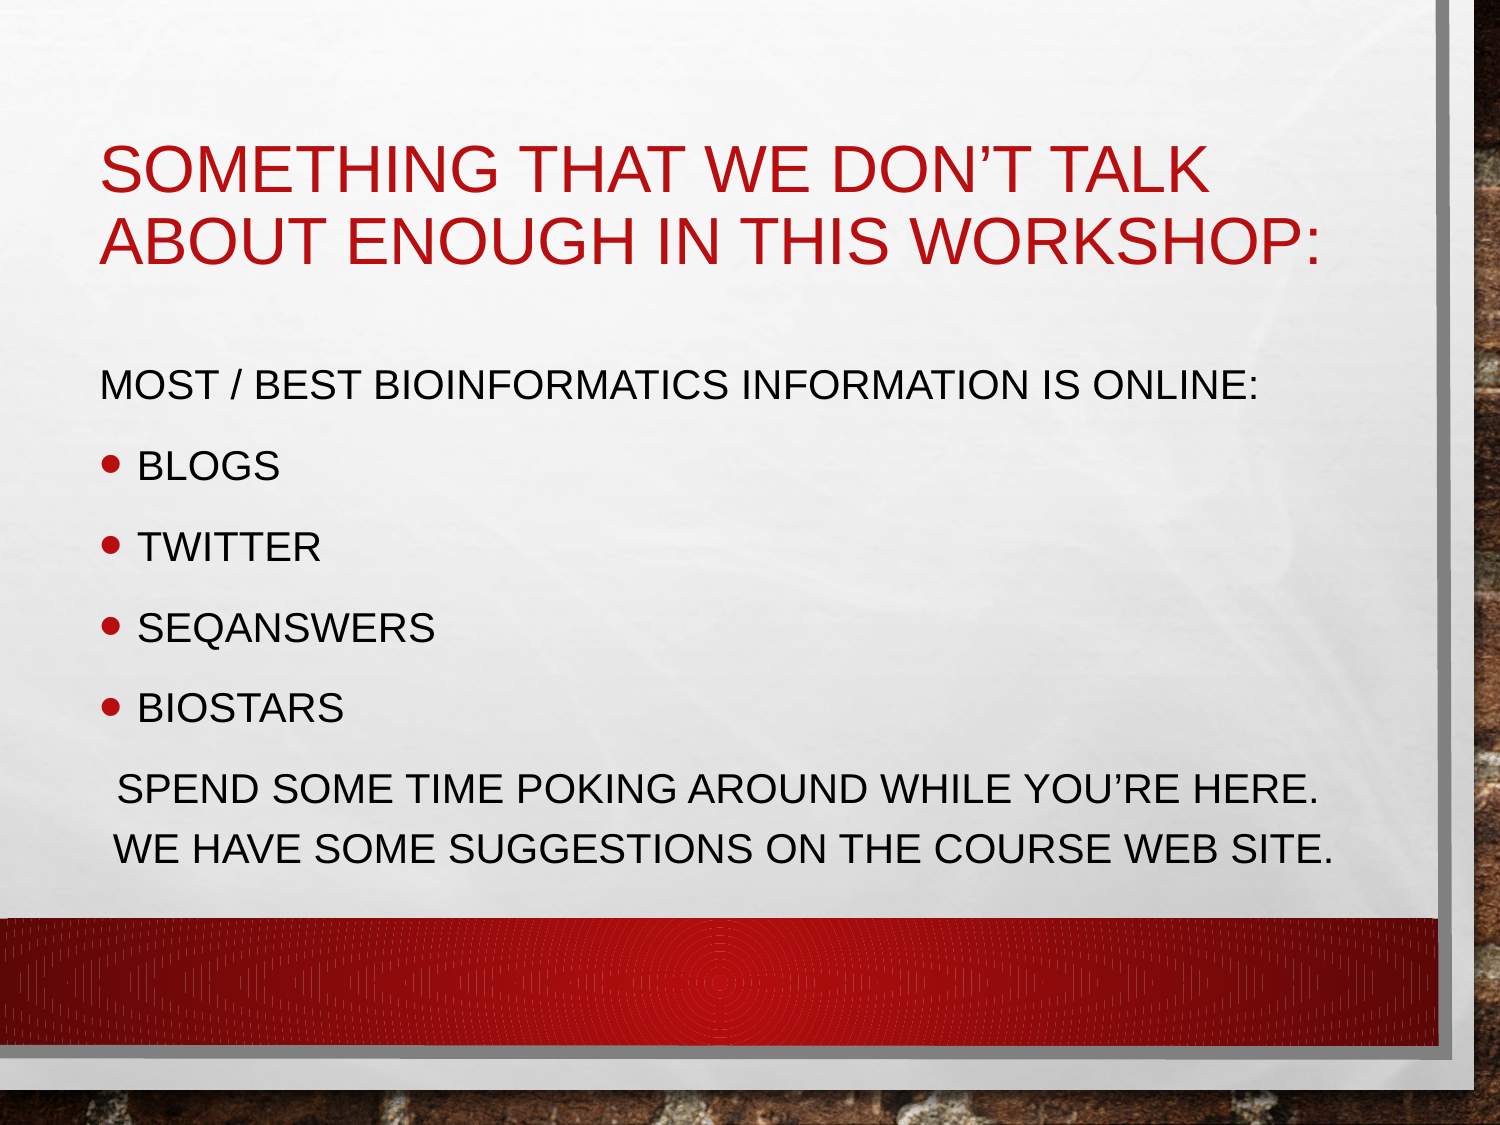

# Something that we don’t talk about enough in this workshop:
Most / best bioinformatics information is online:
Blogs
Twitter
SeqAnswers
Biostars
Spend some time poking around while you’re here.  We have some suggestions on the course web site.